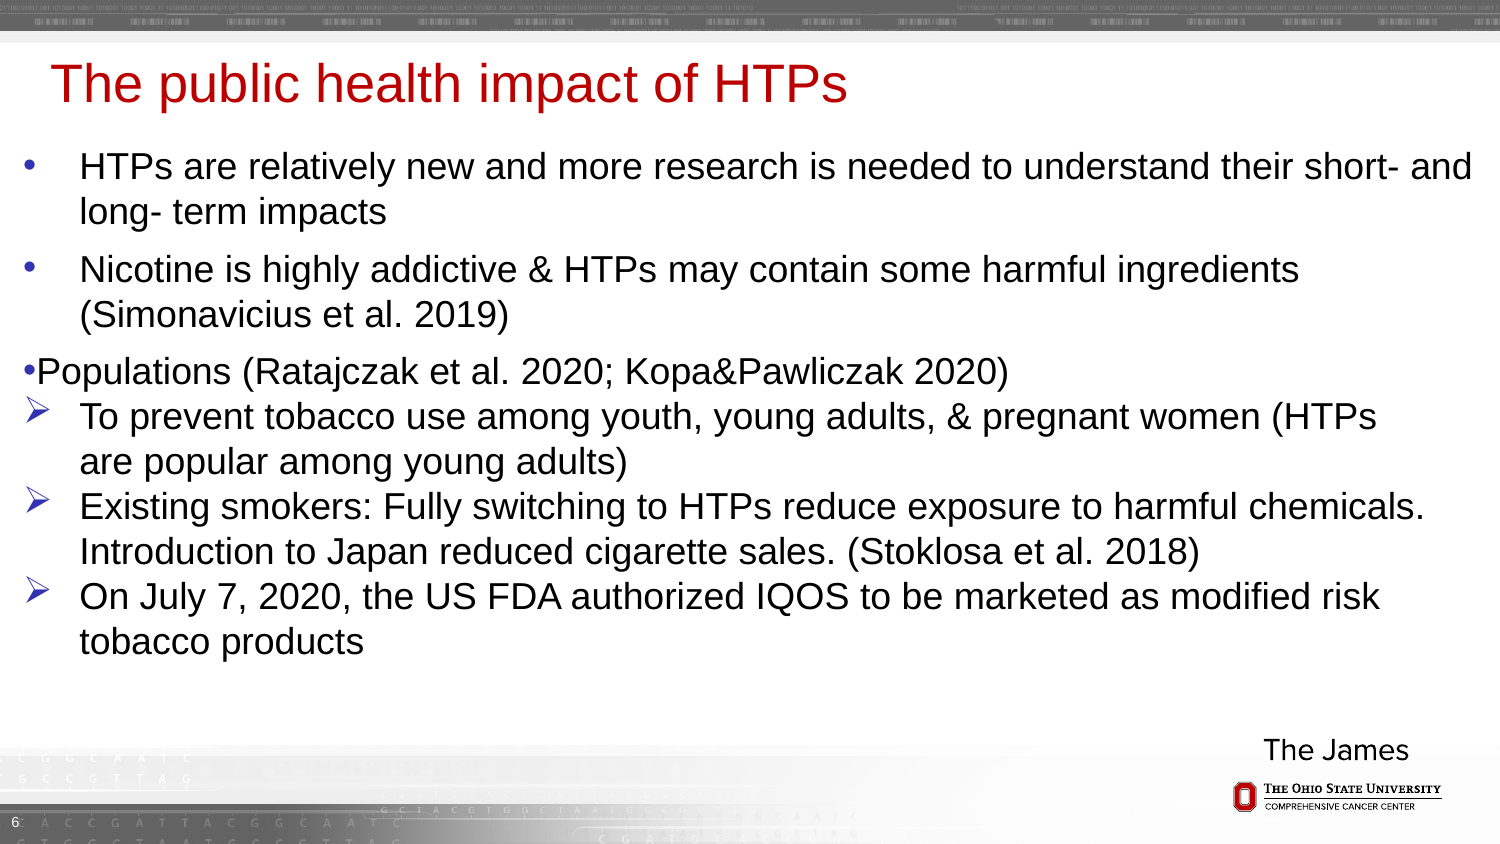

# The public health impact of HTPs
HTPs are relatively new and more research is needed to understand their short- and long- term impacts
Nicotine is highly addictive & HTPs may contain some harmful ingredients (Simonavicius et al. 2019)
Populations (﻿Ratajczak et al. 2020; Kopa&﻿Pawliczak 2020)
To prevent tobacco use among youth, young adults, & pregnant women (HTPs are popular among young adults)
Existing smokers: Fully switching to HTPs reduce exposure to harmful chemicals. Introduction to Japan reduced cigarette sales. (Stoklosa et al. 2018)
On July 7, 2020, the US FDA authorized IQOS to be marketed as modified risk tobacco products

6